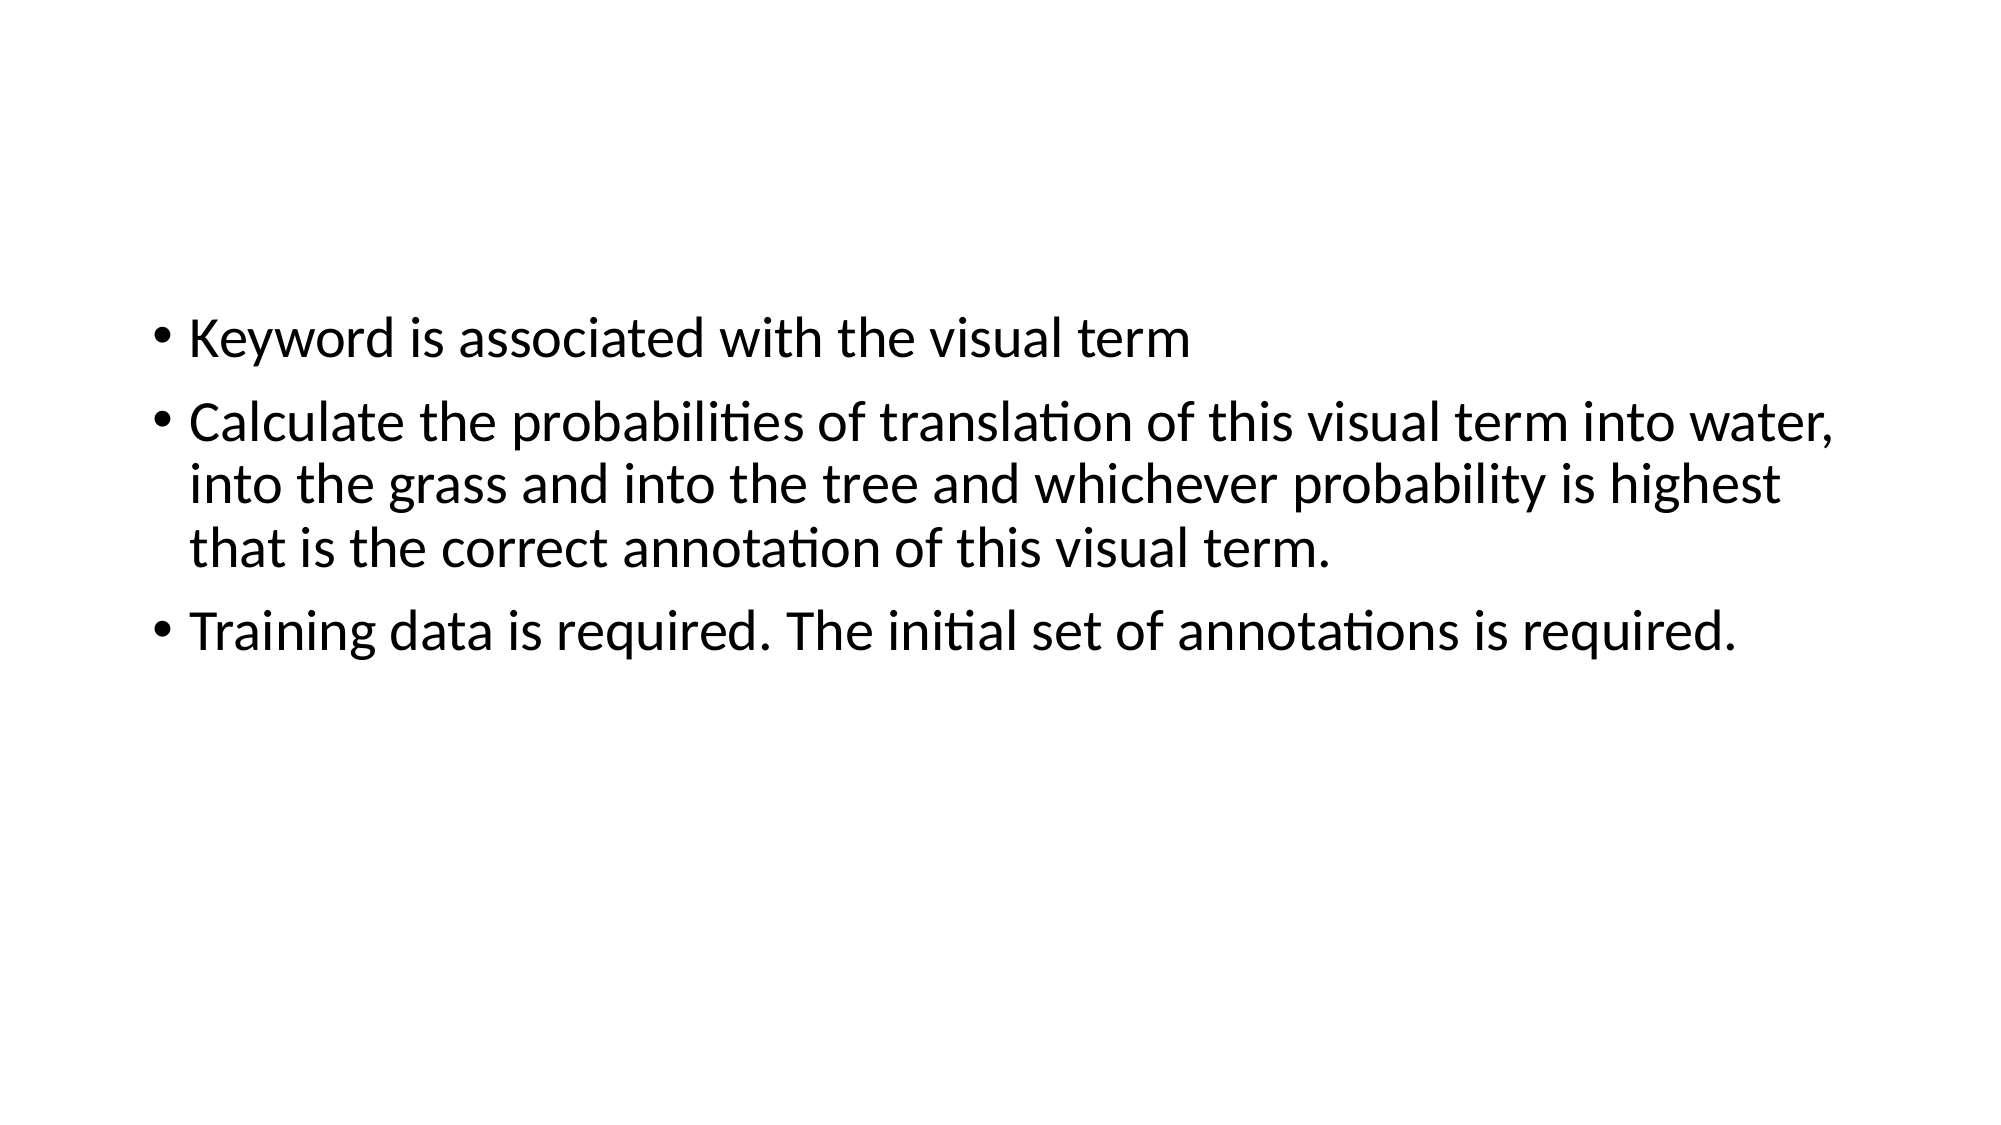

Keyword is associated with the visual term
Calculate the probabilities of translation of this visual term into water, into the grass and into the tree and whichever probability is highest that is the correct annotation of this visual term.
Training data is required. The initial set of annotations is required.